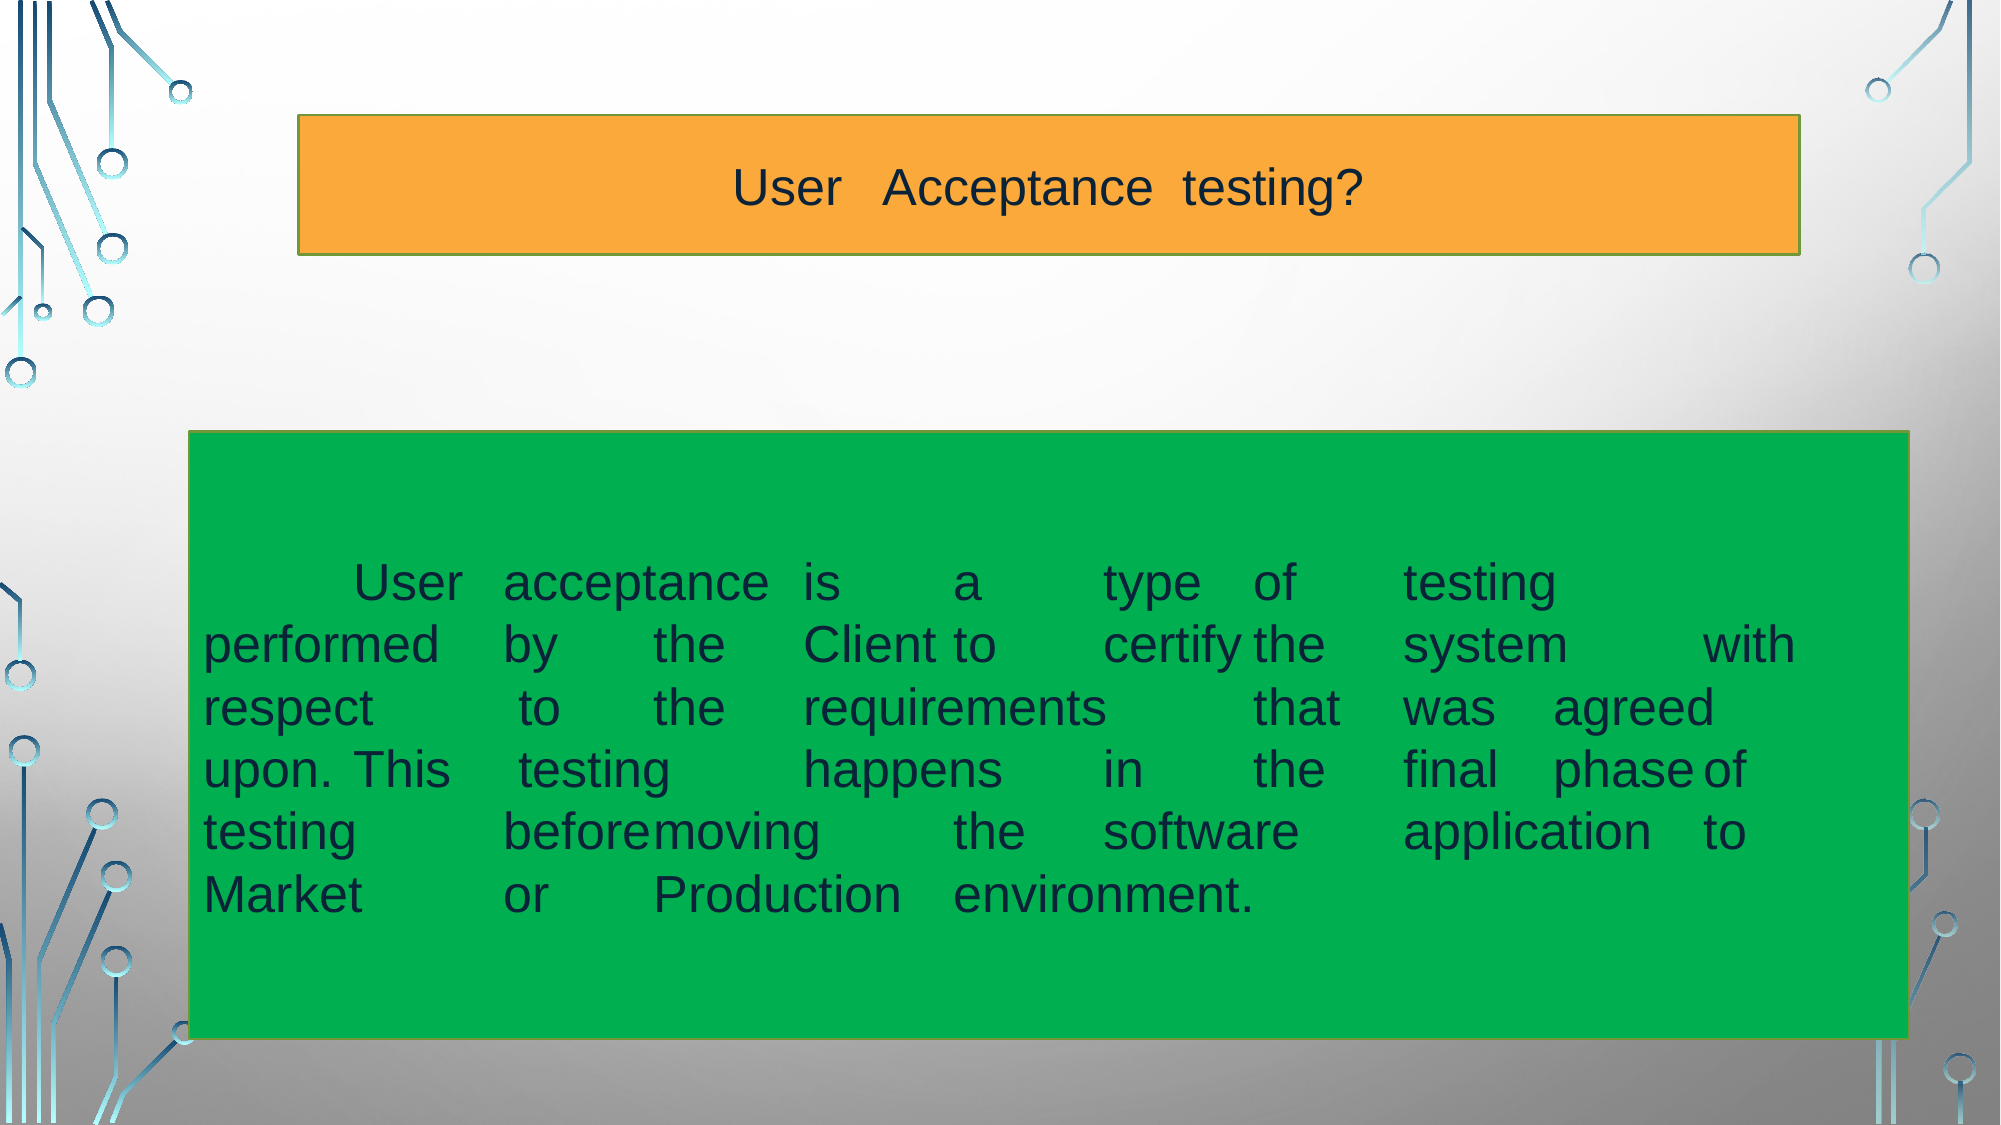

User	Acceptance	testing?
 	User	acceptance	is	a	type	of	testing	performed 	by	the	Client	to	certify	the	system	with	respect	 to	the	requirements	that	was	agreed	upon.	This	 testing 	happens	in	the	final	phase	of	testing	before	moving 	the	software	application	to	Market 	or	Production	environment.